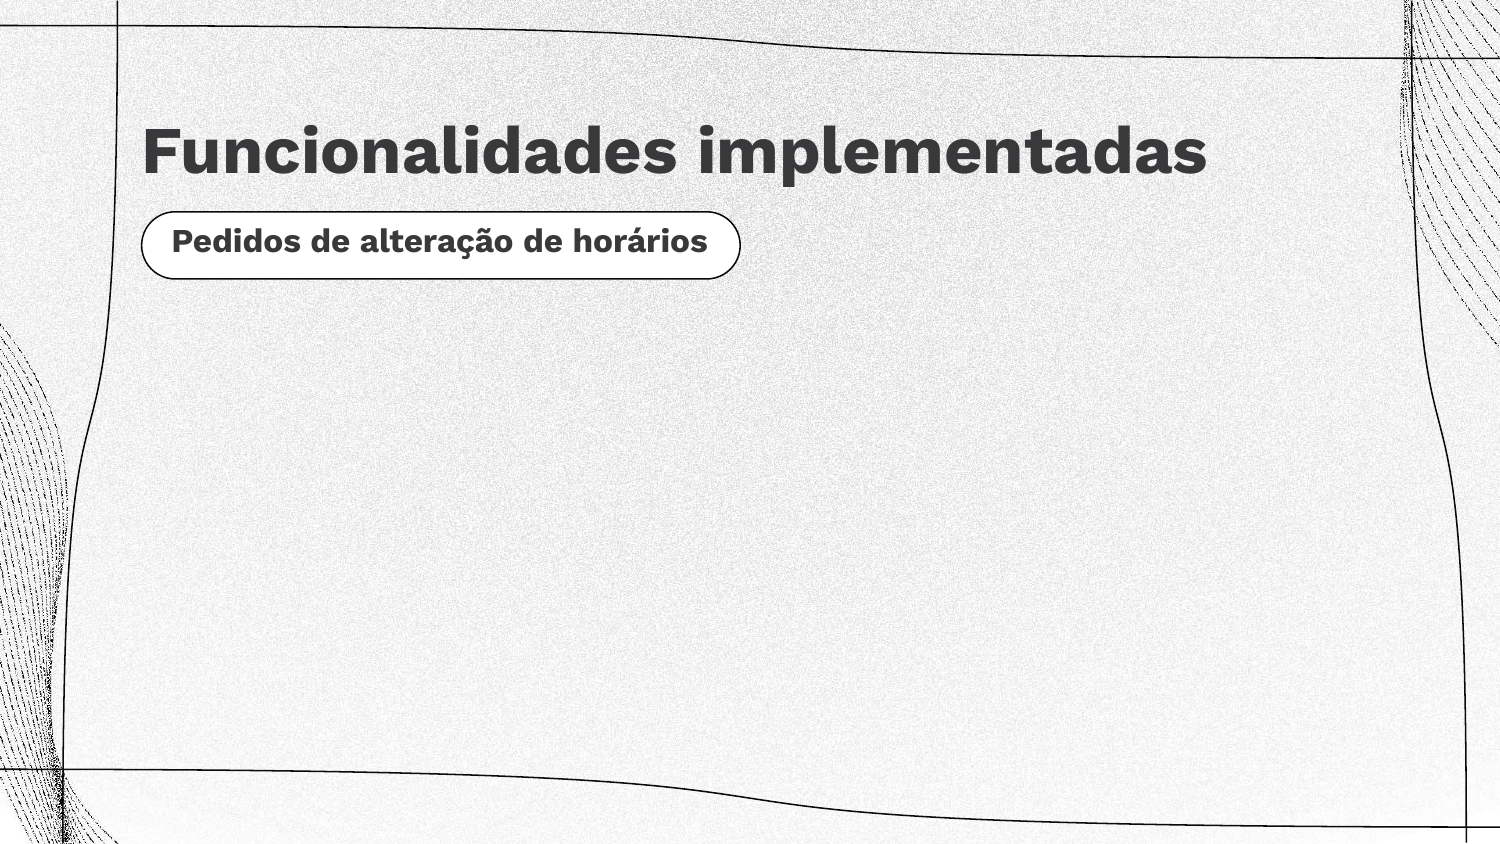

Funcionalidades implementadas
Pedidos de alteração de horários